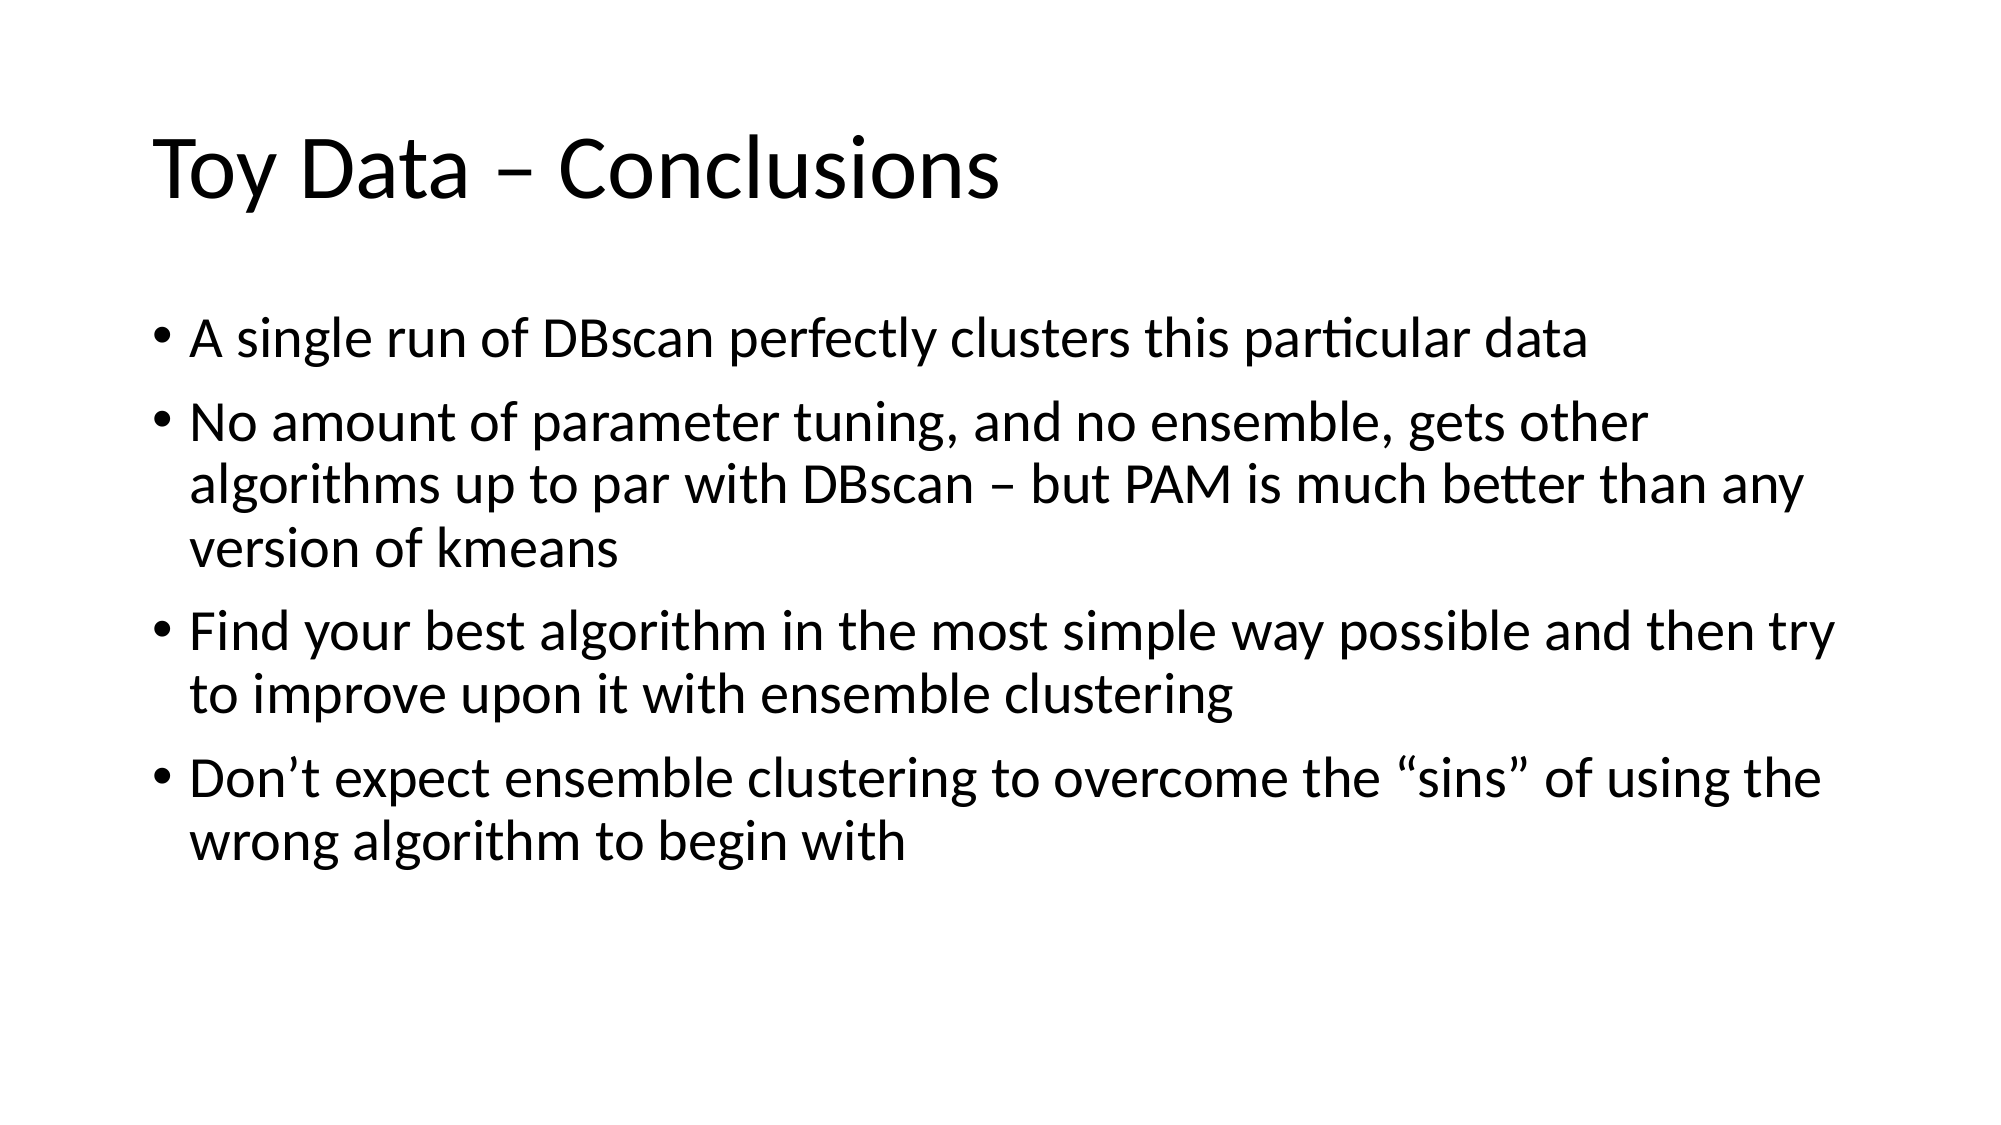

# Toy Data – Conclusions
A single run of DBscan perfectly clusters this particular data
No amount of parameter tuning, and no ensemble, gets other algorithms up to par with DBscan – but PAM is much better than any version of kmeans
Find your best algorithm in the most simple way possible and then try to improve upon it with ensemble clustering
Don’t expect ensemble clustering to overcome the “sins” of using the wrong algorithm to begin with